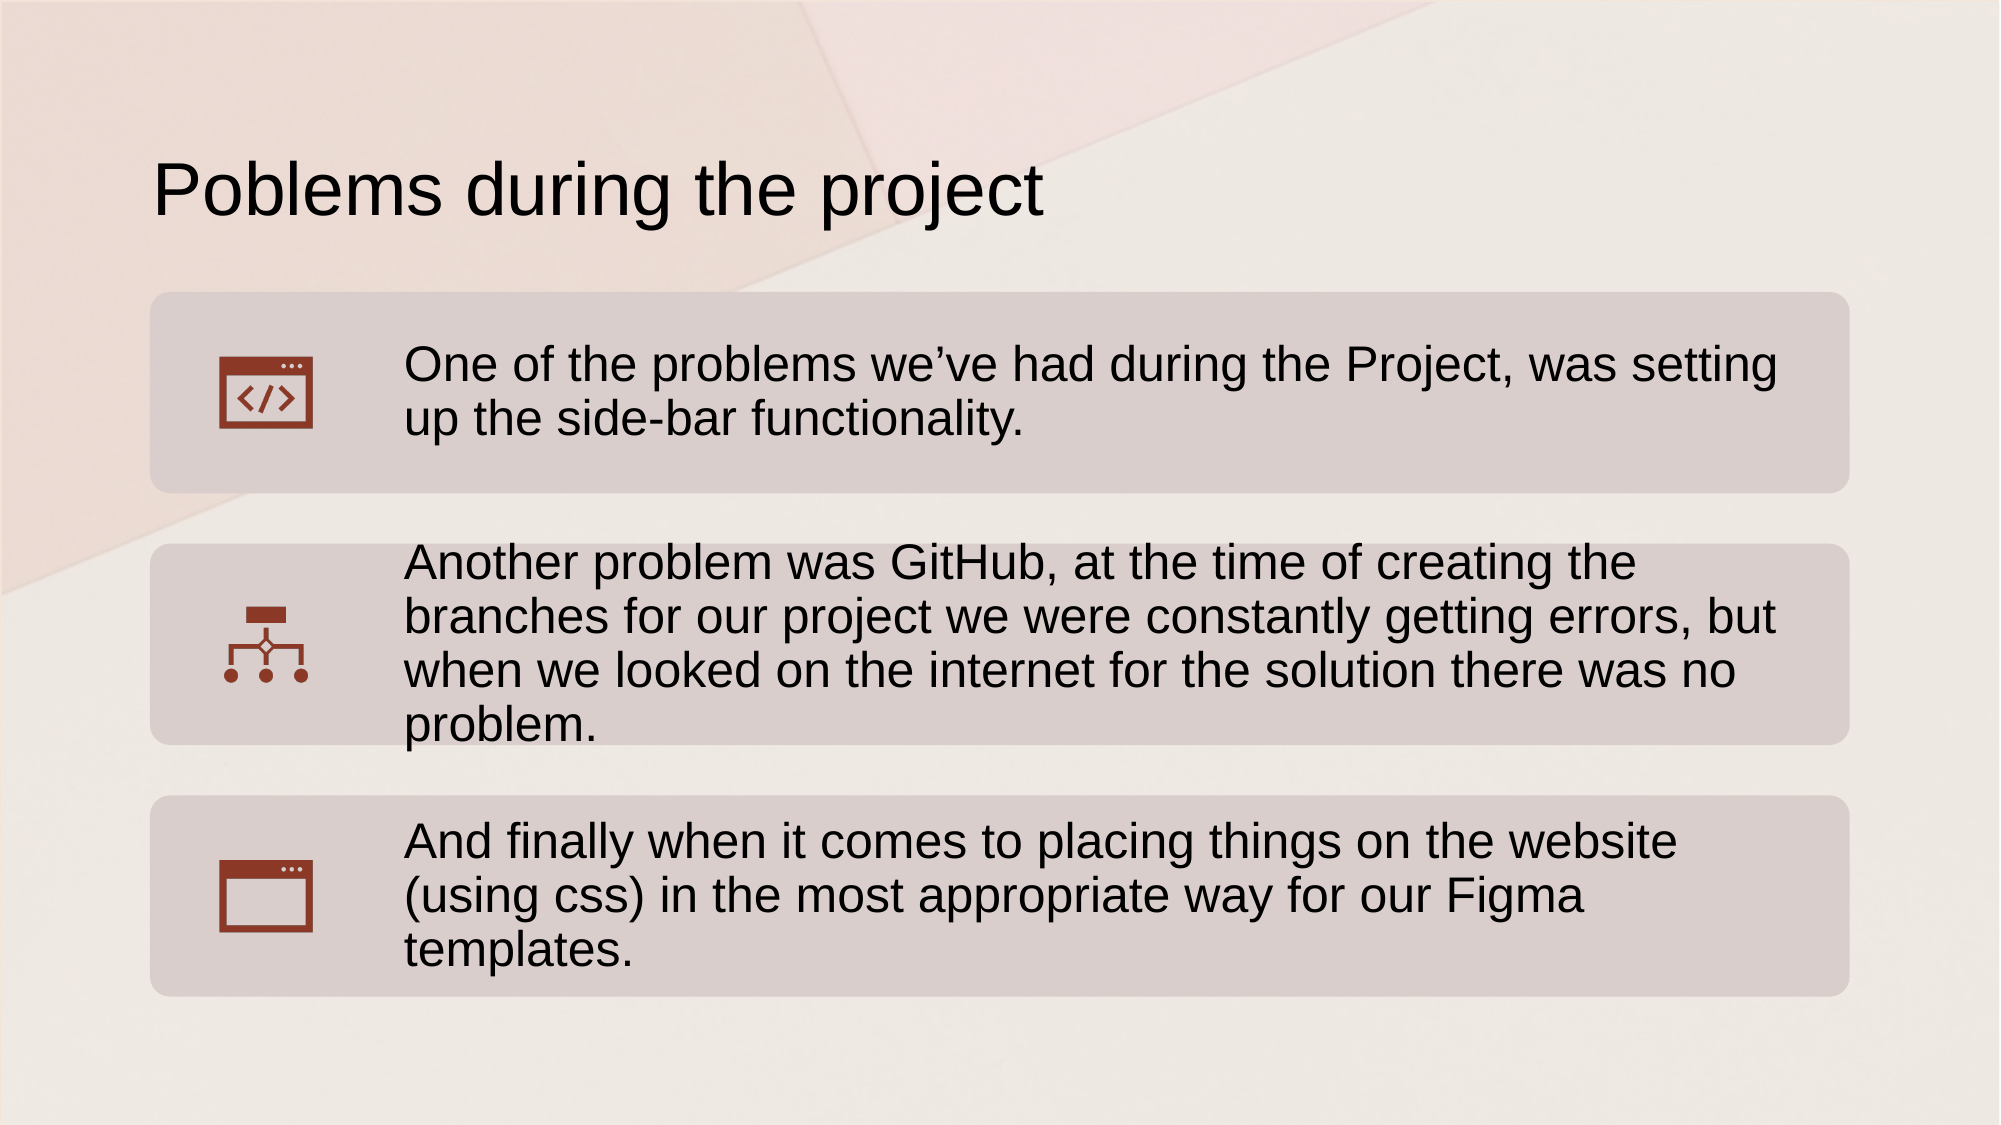

# Poblems during the project
One of the problems we’ve had during the Project, was setting up the side-bar functionality.
Another problem was GitHub, at the time of creating the branches for our project we were constantly getting errors, but when we looked on the internet for the solution there was no problem.
And finally when it comes to placing things on the website (using css) in the most appropriate way for our Figma templates.